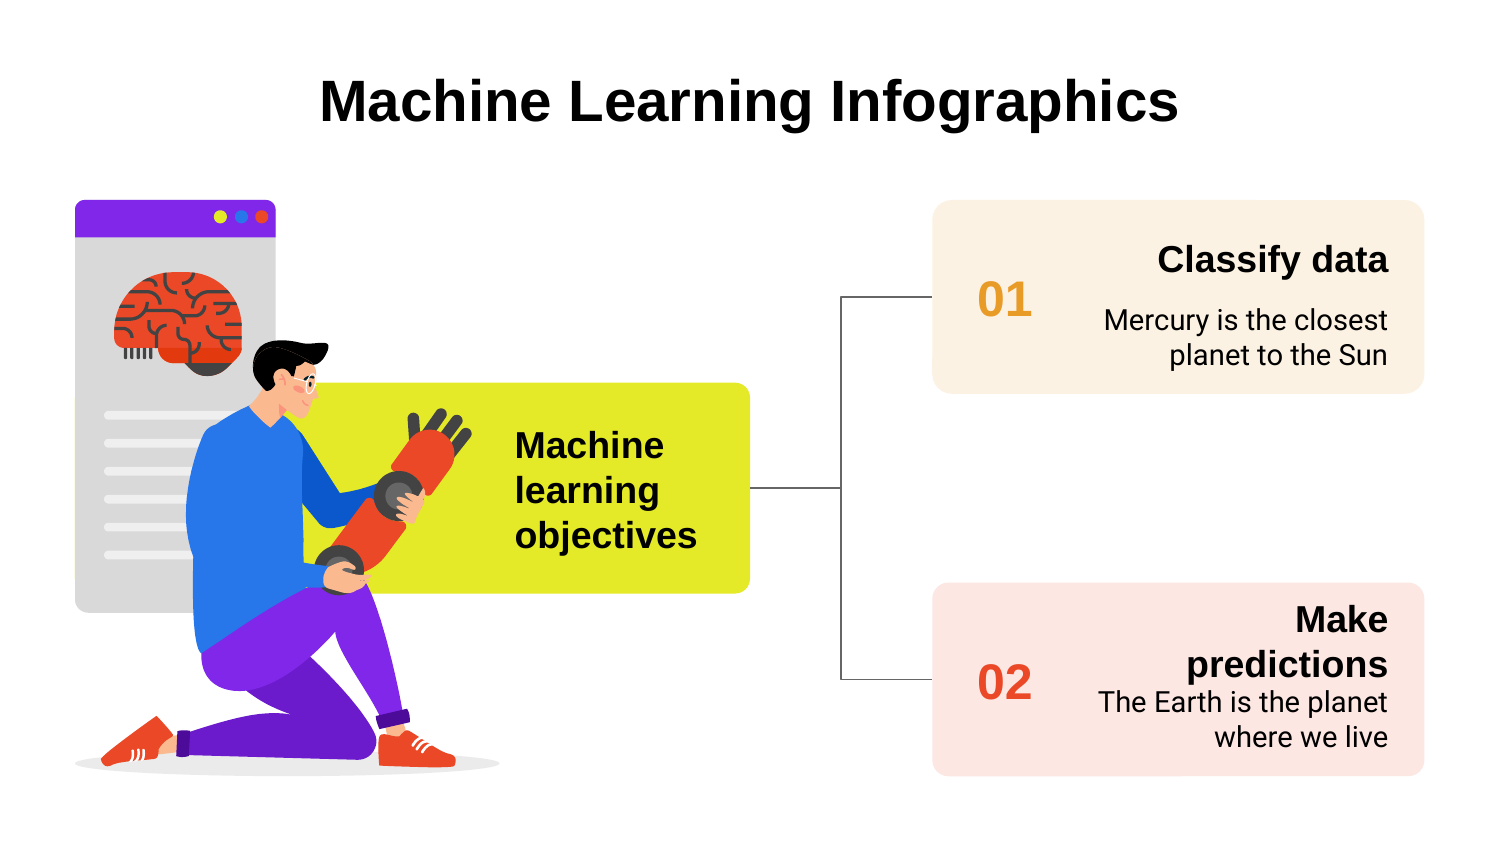

# Machine Learning Infographics

01
Classify data
Mercury is the closest planet to the Sun

Machine learning objectives

02
Make predictions
The Earth is the planet where we live